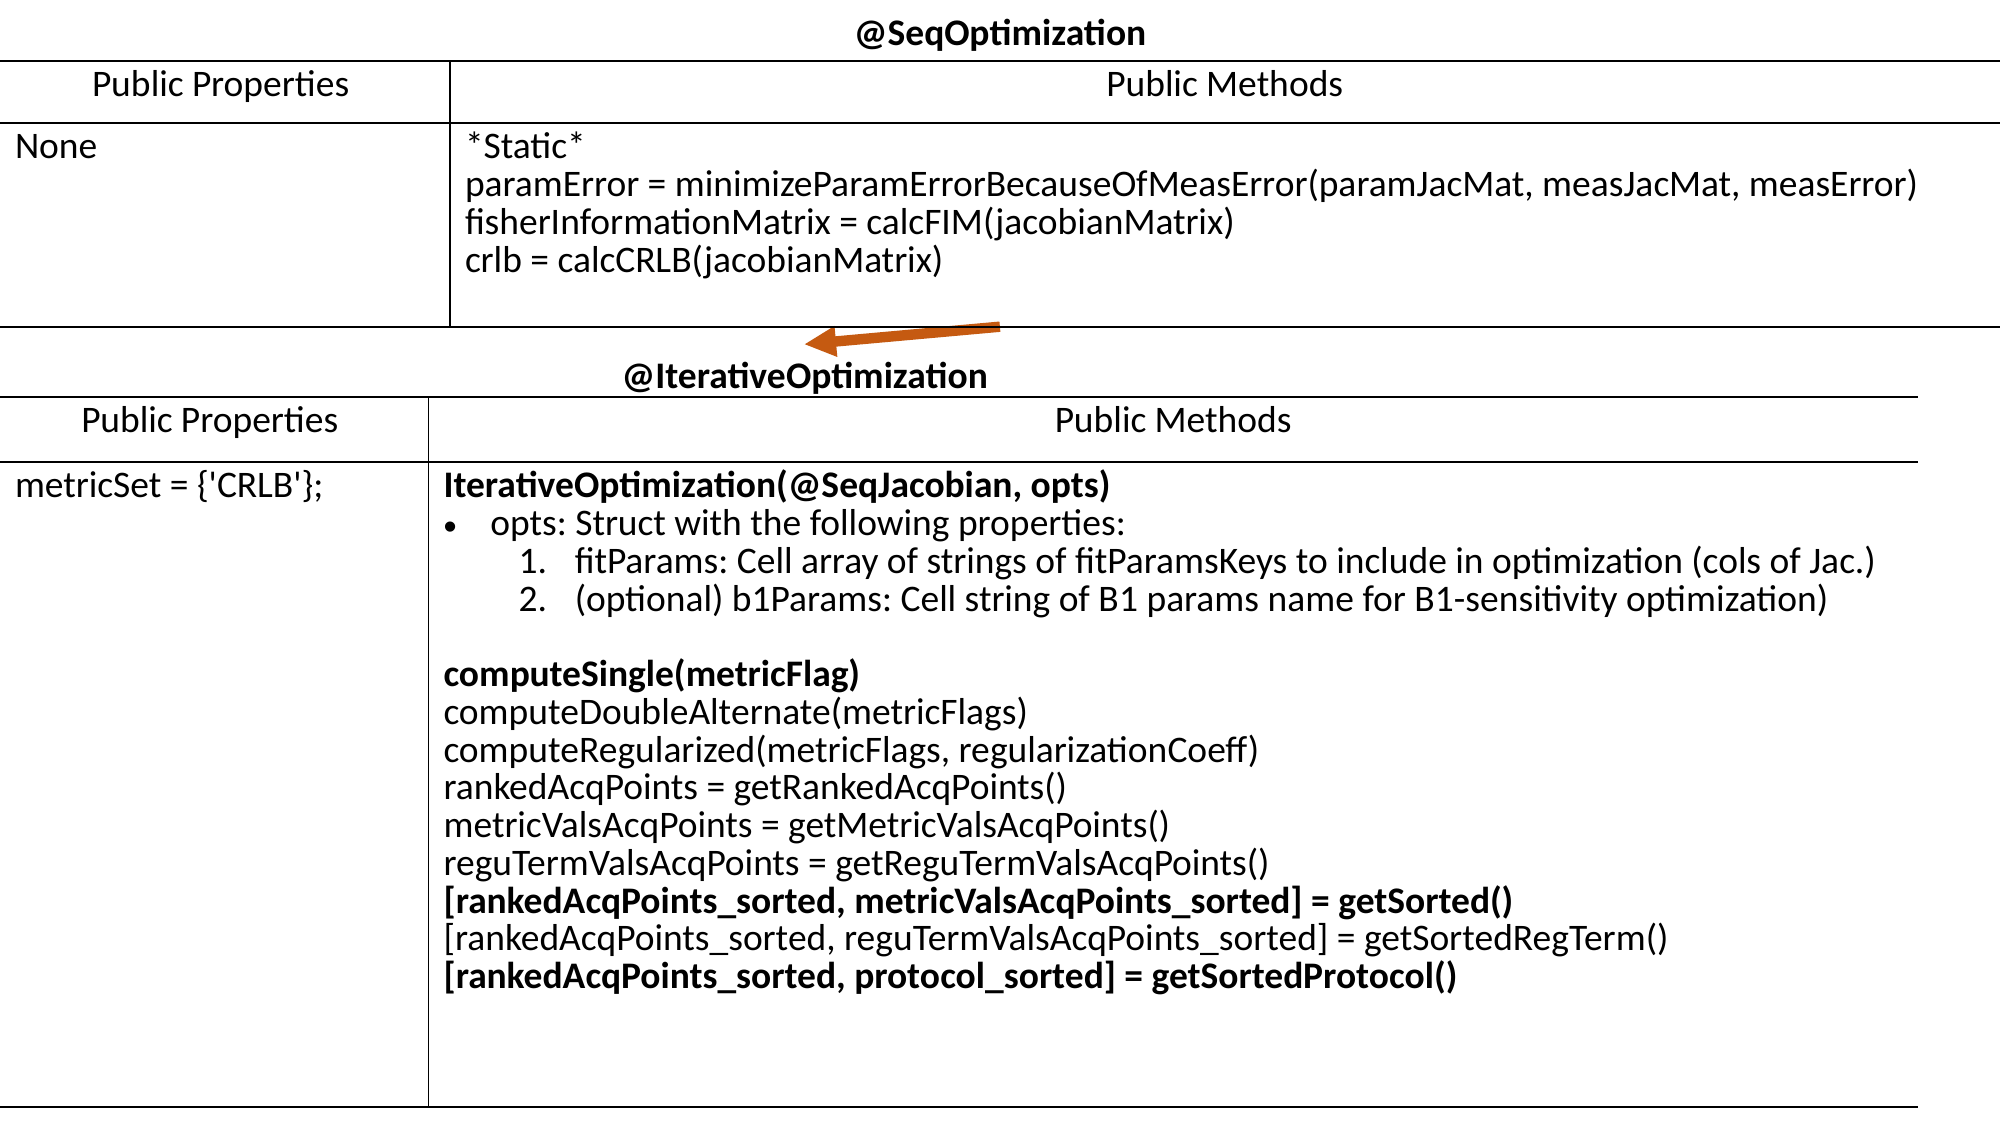

@SeqOptimization
| Public Properties | Public Methods |
| --- | --- |
| None | \*Static\* paramError = minimizeParamErrorBecauseOfMeasError(paramJacMat, measJacMat, measError) fisherInformationMatrix = calcFIM(jacobianMatrix) crlb = calcCRLB(jacobianMatrix) |
@IterativeOptimization

| Public Properties | Public Methods |
| --- | --- |
| metricSet = {'CRLB'}; | IterativeOptimization(@SeqJacobian, opts) opts: Struct with the following properties: fitParams: Cell array of strings of fitParamsKeys to include in optimization (cols of Jac.) (optional) b1Params: Cell string of B1 params name for B1-sensitivity optimization) computeSingle(metricFlag) computeDoubleAlternate(metricFlags) computeRegularized(metricFlags, regularizationCoeff) rankedAcqPoints = getRankedAcqPoints() metricValsAcqPoints = getMetricValsAcqPoints() reguTermValsAcqPoints = getReguTermValsAcqPoints() [rankedAcqPoints\_sorted, metricValsAcqPoints\_sorted] = getSorted() [rankedAcqPoints\_sorted, reguTermValsAcqPoints\_sorted] = getSortedRegTerm() [rankedAcqPoints\_sorted, protocol\_sorted] = getSortedProtocol() |